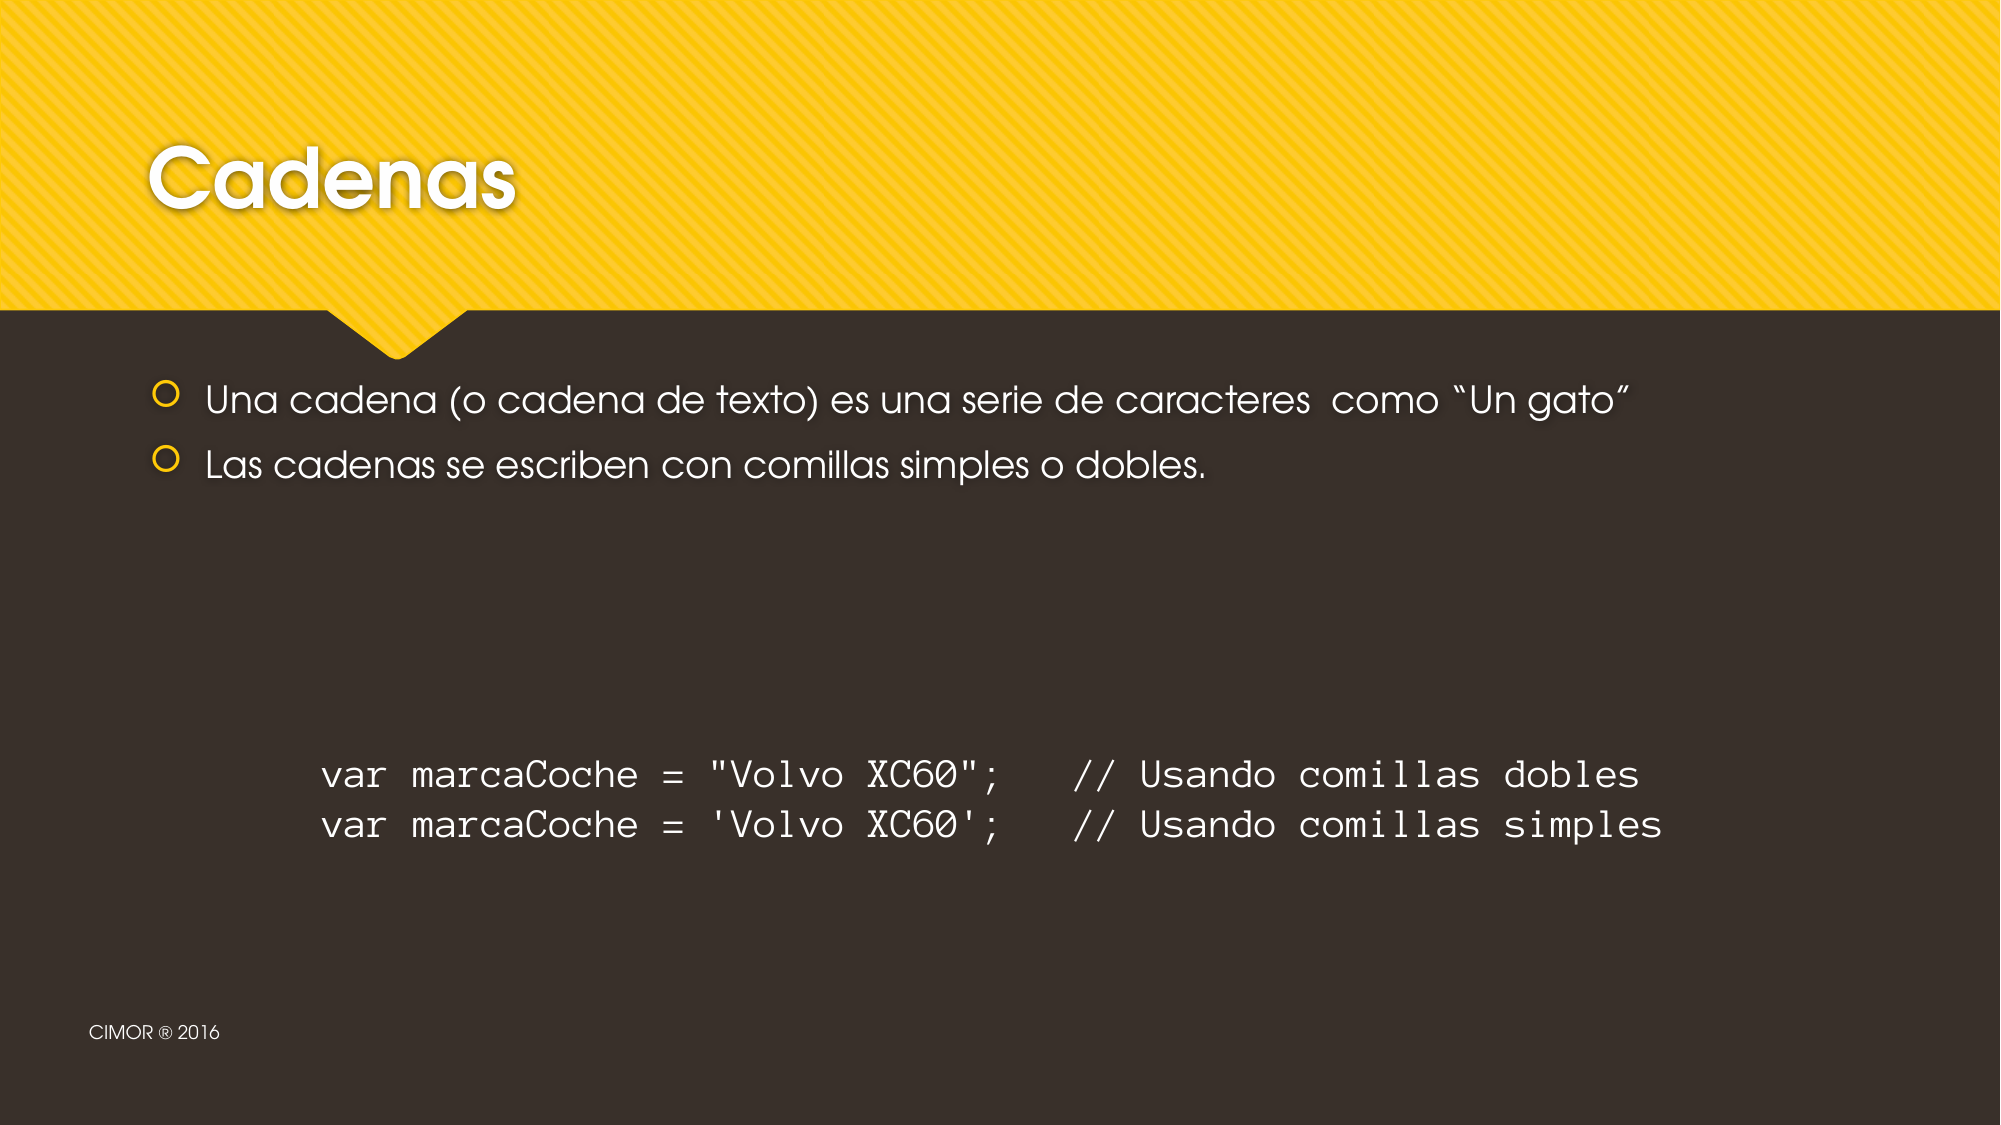

# Cadenas
Una cadena (o cadena de texto) es una serie de caracteres  como “Un gato”
Las cadenas se escriben con comillas simples o dobles.

var marcaCoche = "Volvo XC60";   // Usando comillas dobles
var marcaCoche = 'Volvo XC60';   // Usando comillas simples
CIMOR ® 2016